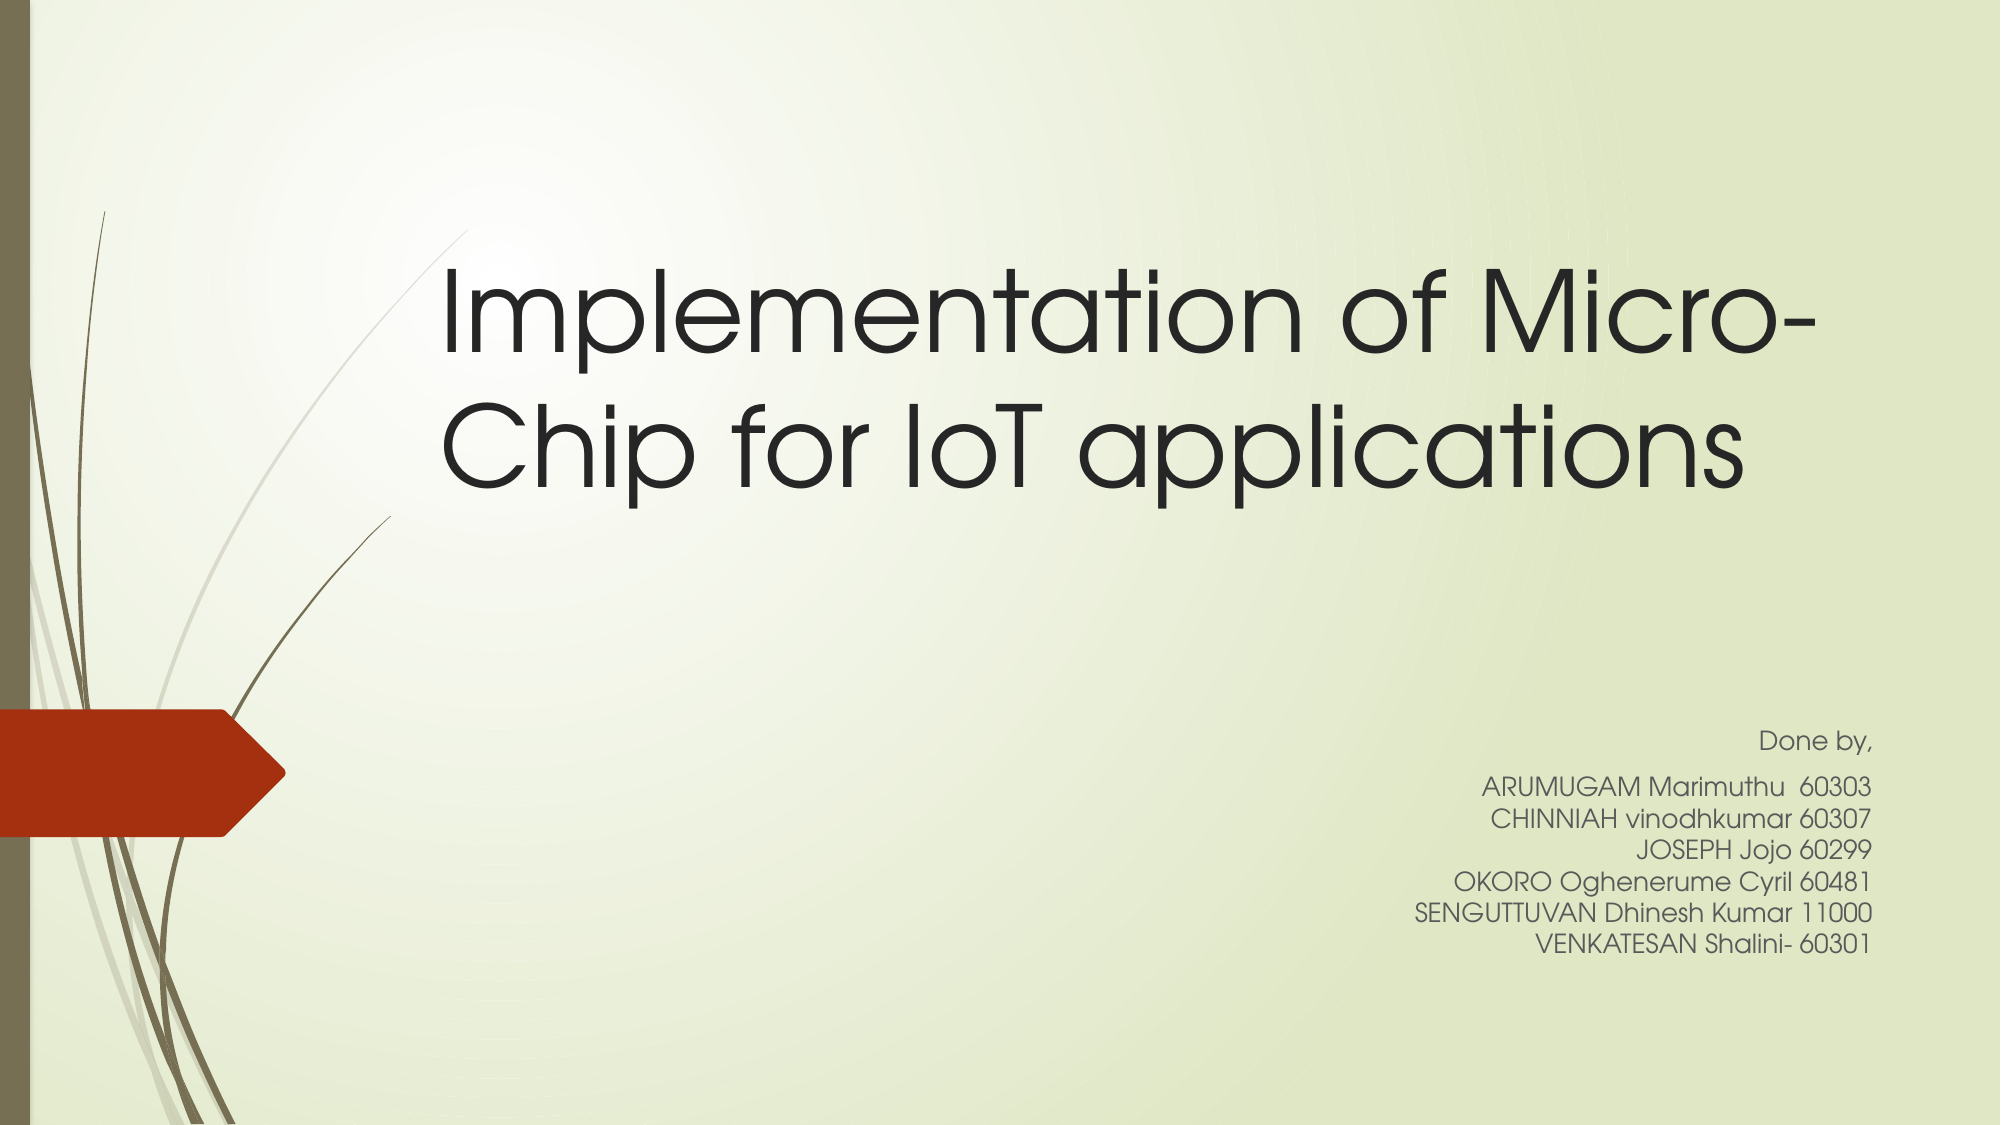

# Implementation of Micro-Chip for IoT applications
Done by,
ARUMUGAM Marimuthu  60303
CHINNIAH vinodhkumar 60307
JOSEPH Jojo 60299
OKORO Oghenerume Cyril 60481
SENGUTTUVAN Dhinesh Kumar 11000
VENKATESAN Shalini- 60301